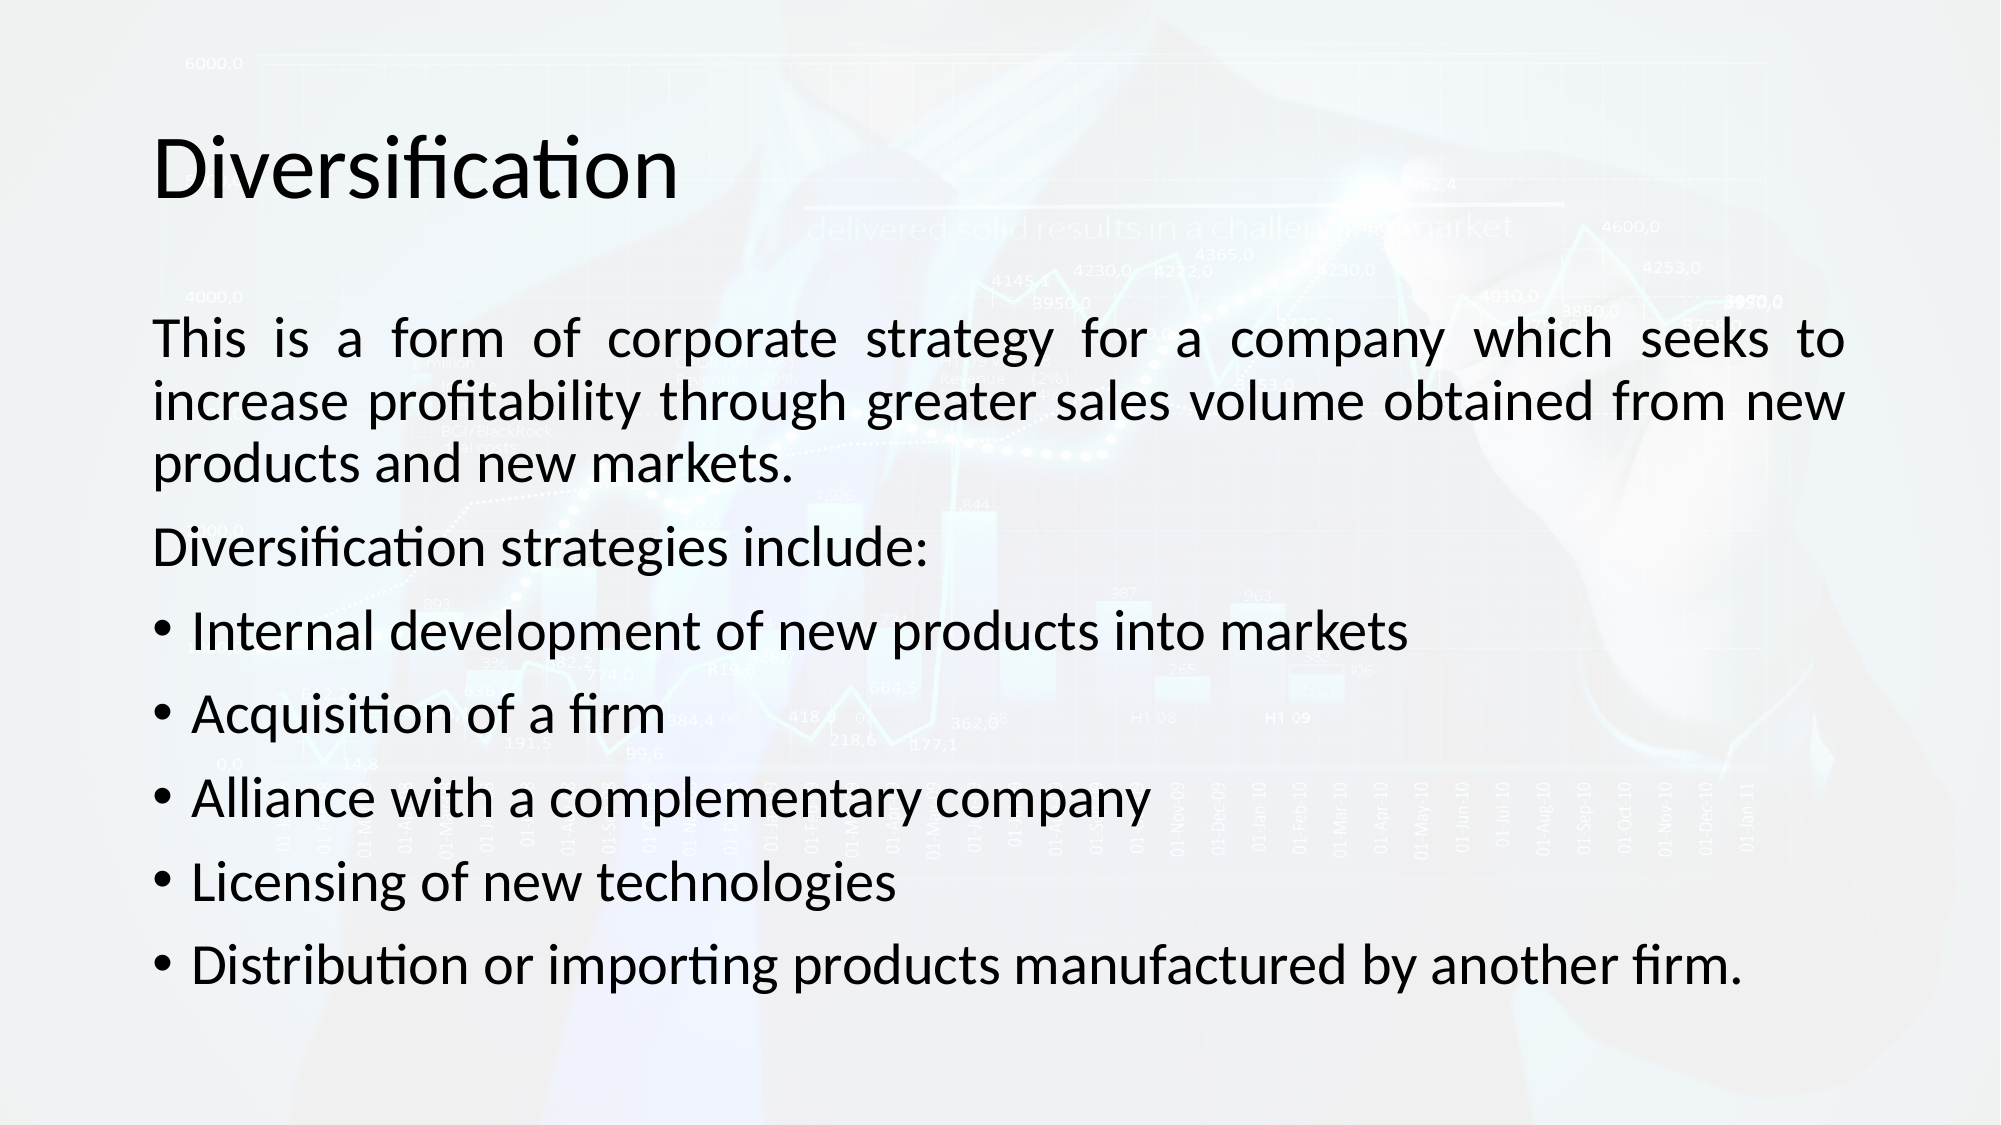

# Diversification
This is a form of corporate strategy for a company which seeks to increase profitability through greater sales volume obtained from new products and new markets.
Diversification strategies include:
Internal development of new products into markets
Acquisition of a firm
Alliance with a complementary company
Licensing of new technologies
Distribution or importing products manufactured by another firm.